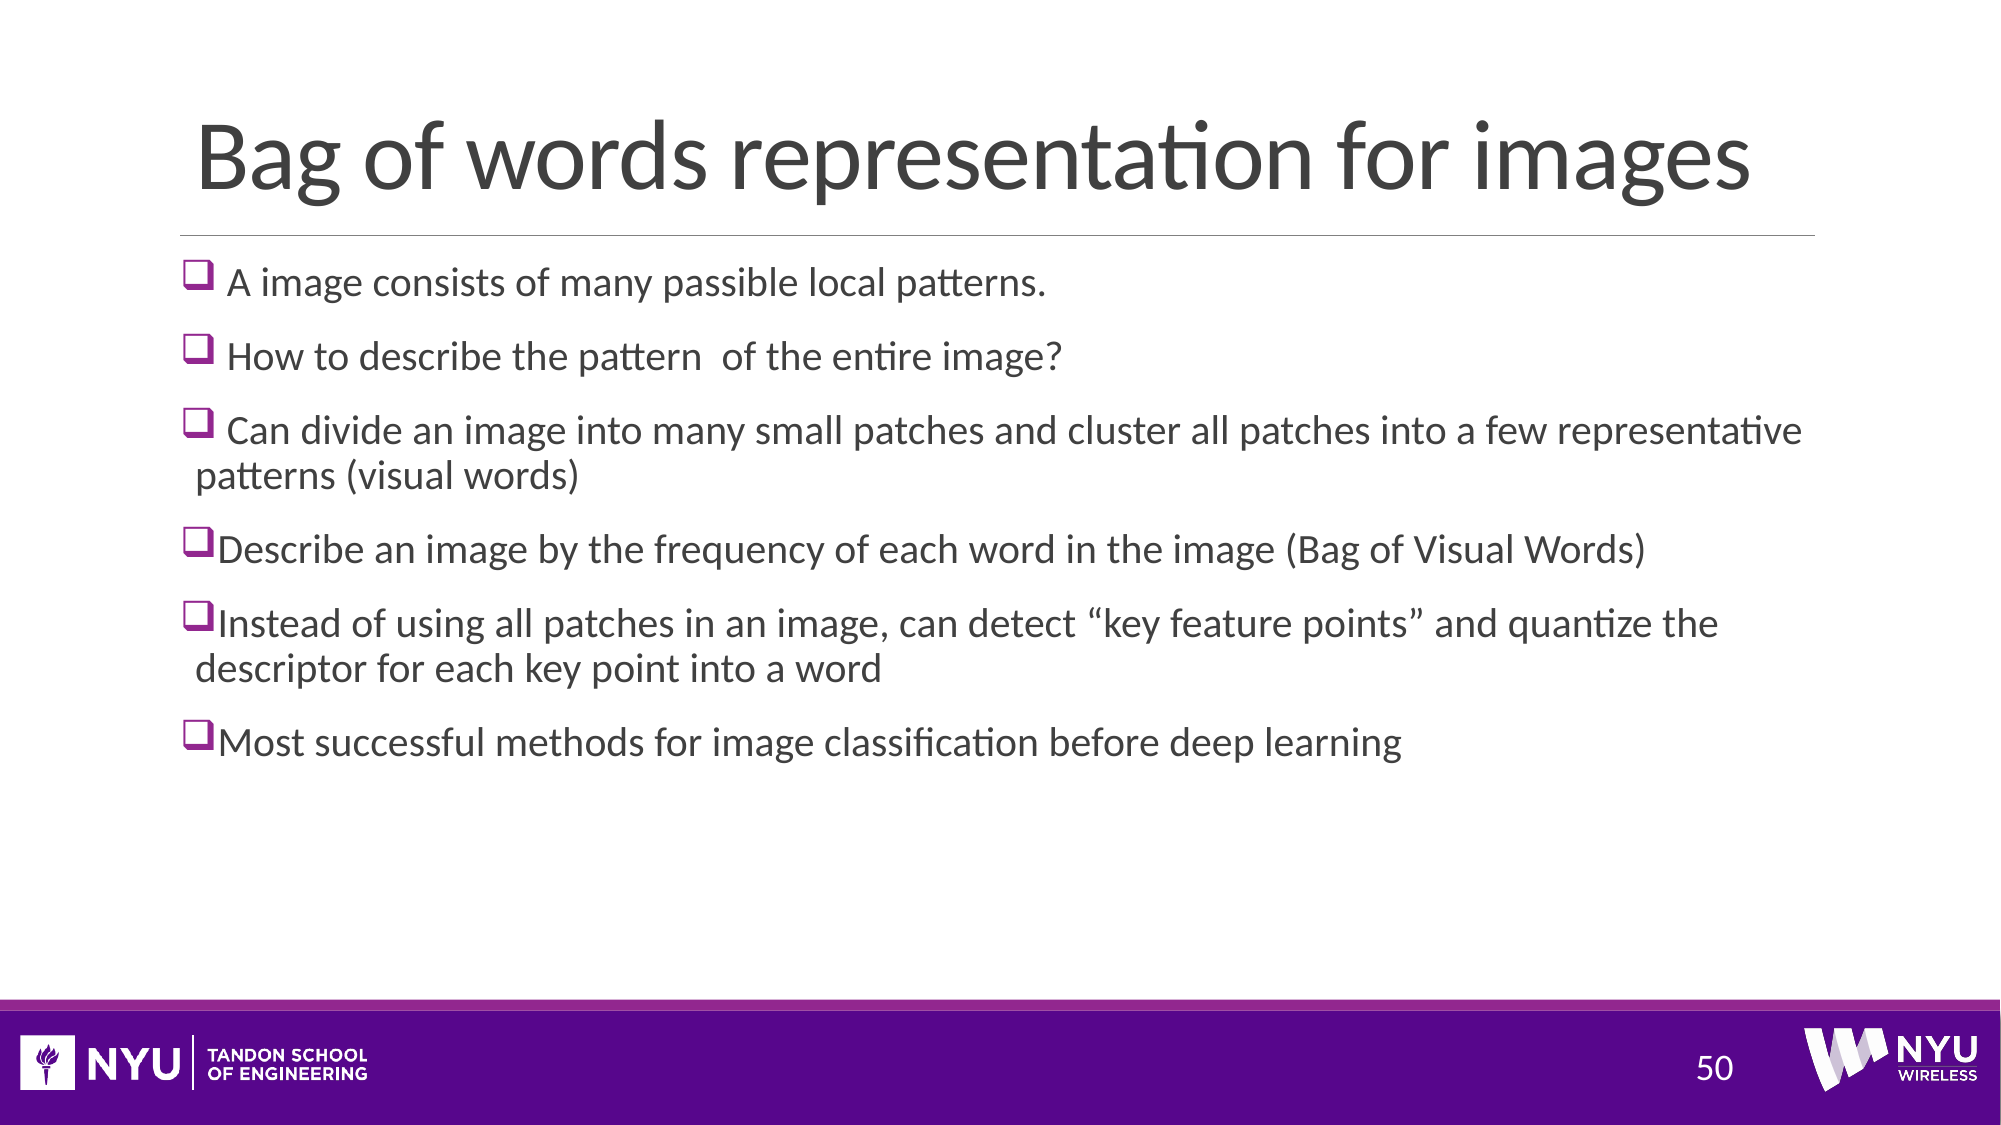

# Bag of words representation for images
 A image consists of many passible local patterns.
 How to describe the pattern  of the entire image?
 Can divide an image into many small patches and cluster all patches into a few representative patterns (visual words)
Describe an image by the frequency of each word in the image (Bag of Visual Words)
Instead of using all patches in an image, can detect “key feature points” and quantize the descriptor for each key point into a word
Most successful methods for image classification before deep learning
50